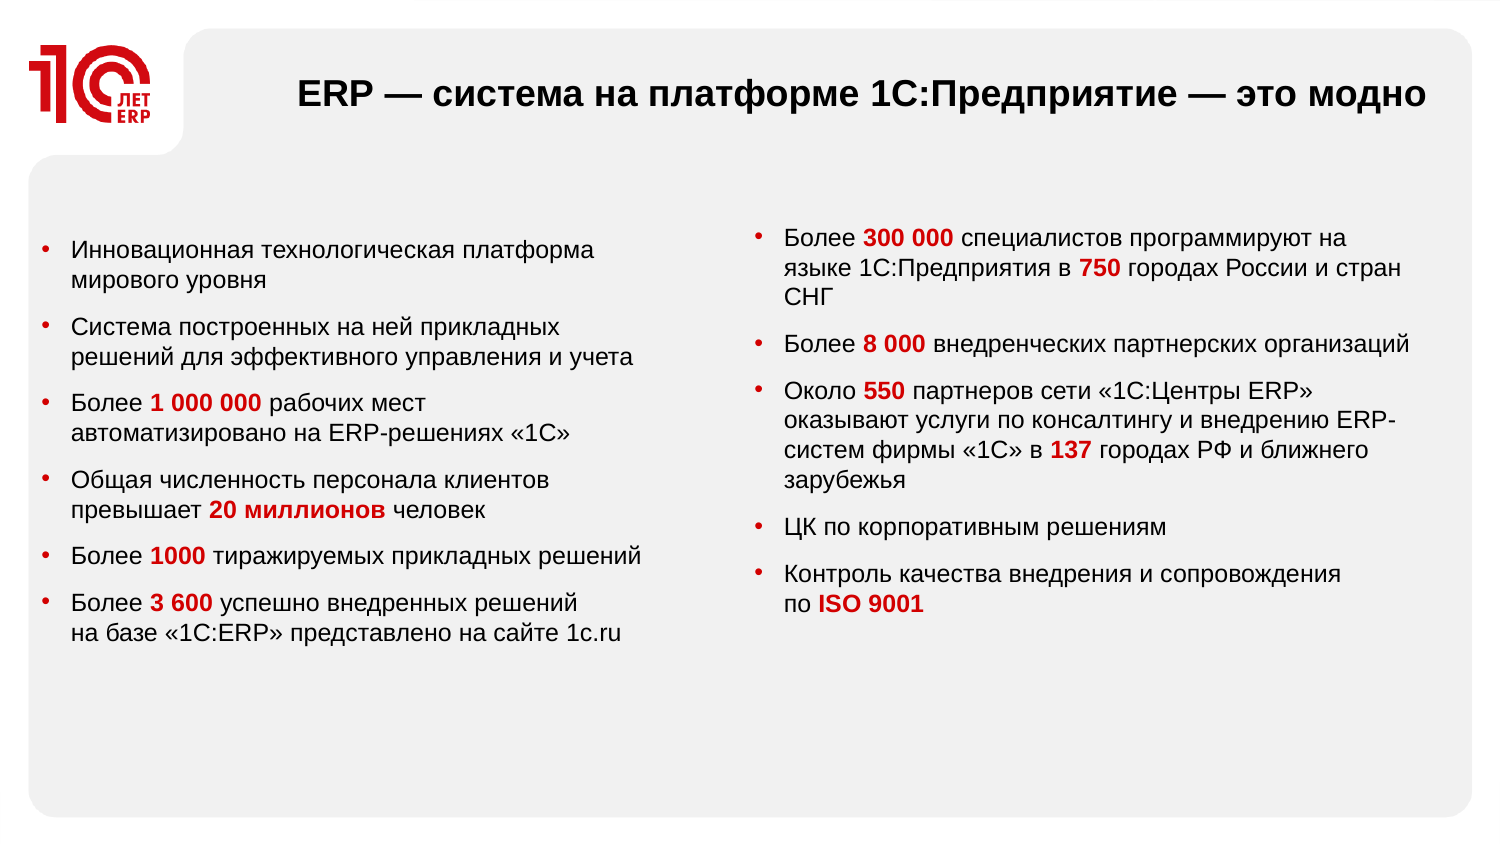

ERP — система на платформе 1С:Предприятие — это модно
Более 300 000 специалистов программируют на языке 1С:Предприятия в 750 городах России и стран СНГ
Более 8 000 внедренческих партнерских организаций
Около 550 партнеров сети «1C:Центры ERP» оказывают услуги по консалтингу и внедрению ERP-систем фирмы «1С» в 137 городах РФ и ближнего зарубежья
ЦК по корпоративным решениям
Контроль качества внедрения и сопровождения
по ISO 9001
Инновационная технологическая платформа мирового уровня
Система построенных на ней прикладных решений для эффективного управления и учета
Более 1 000 000 рабочих мест автоматизировано на ERP-решениях «1С»
Общая численность персонала клиентов превышает 20 миллионов человек
Более 1000 тиражируемых прикладных решений
Более 3 600 успешно внедренных решений
на базе «1С:ERP» представлено на сайте 1c.ru